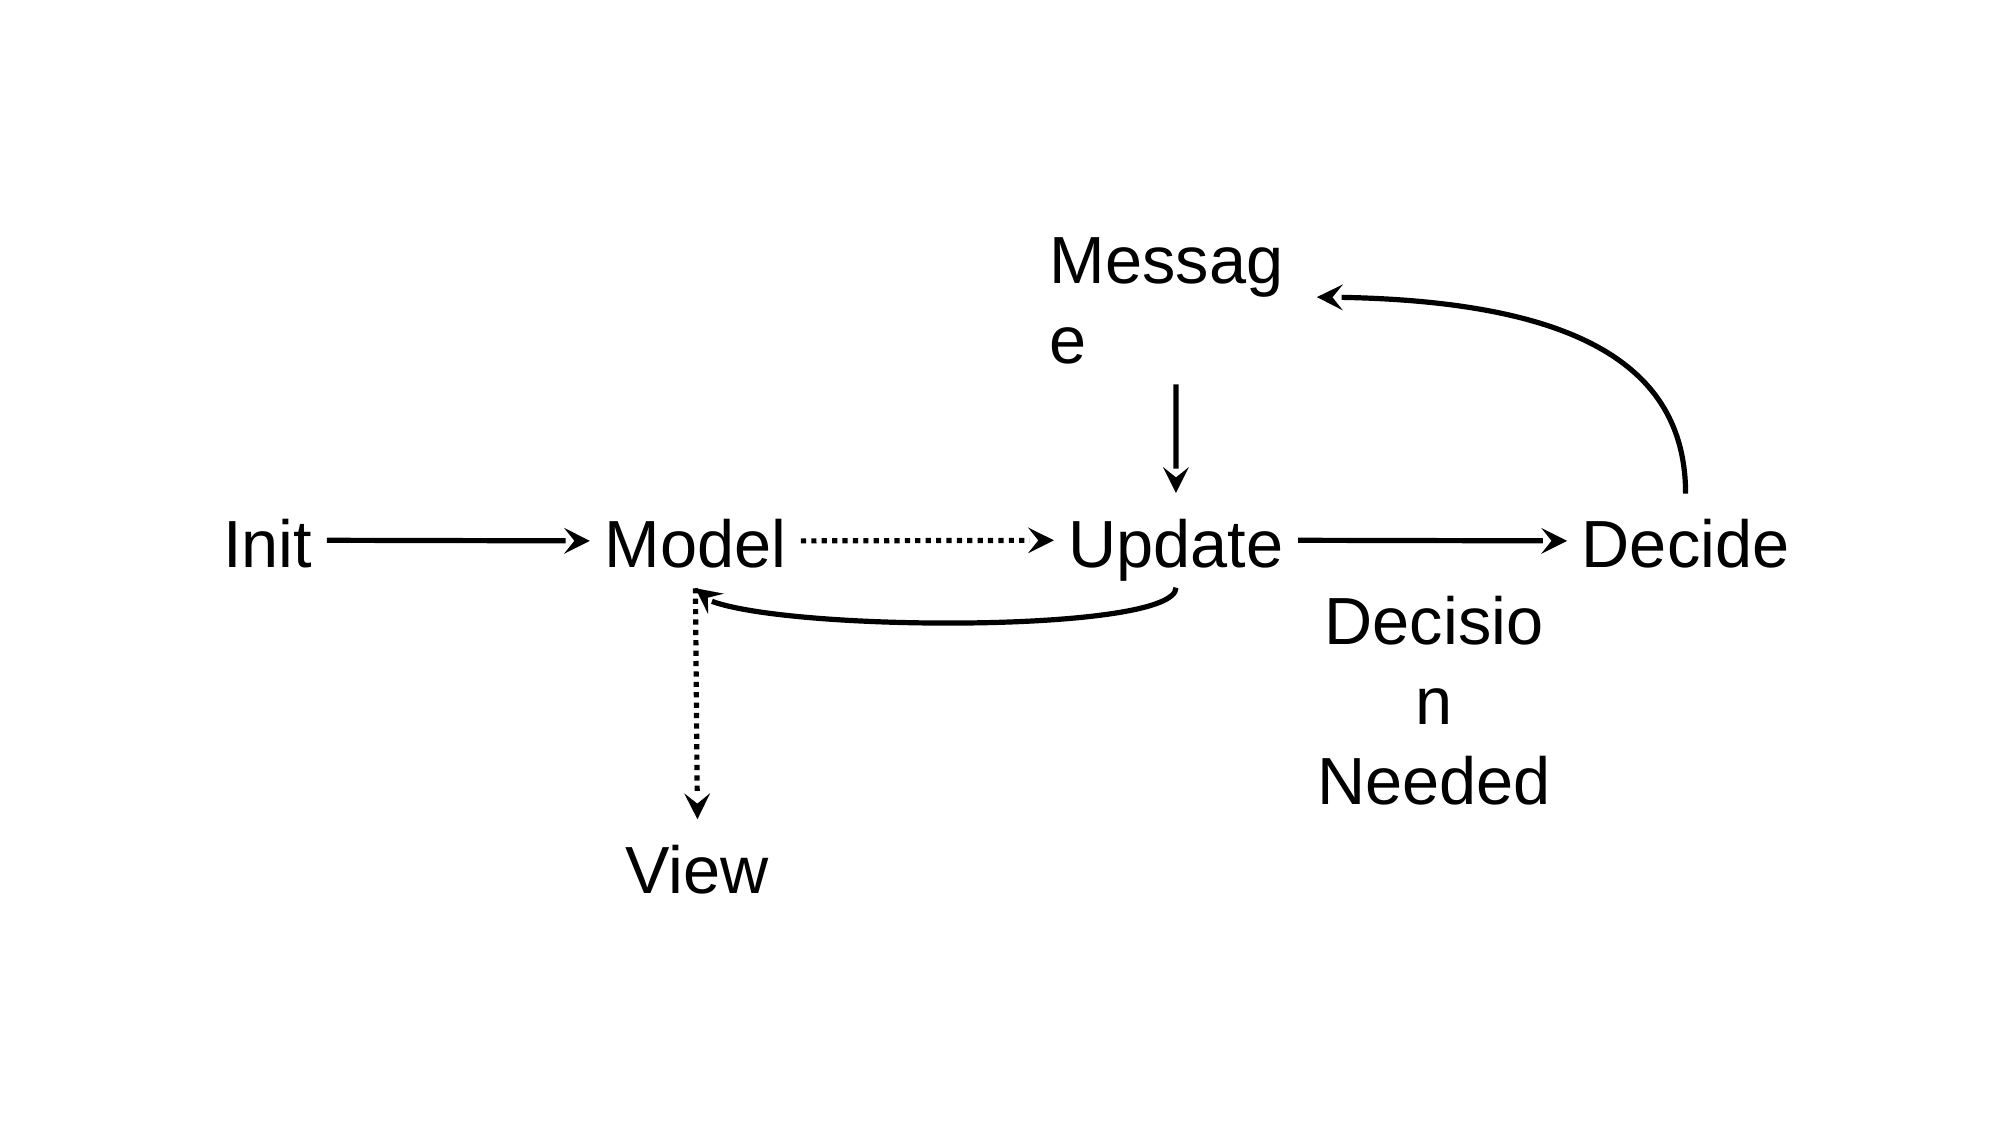

Message
Update
Init
Decide
Model
View
Decision
Needed